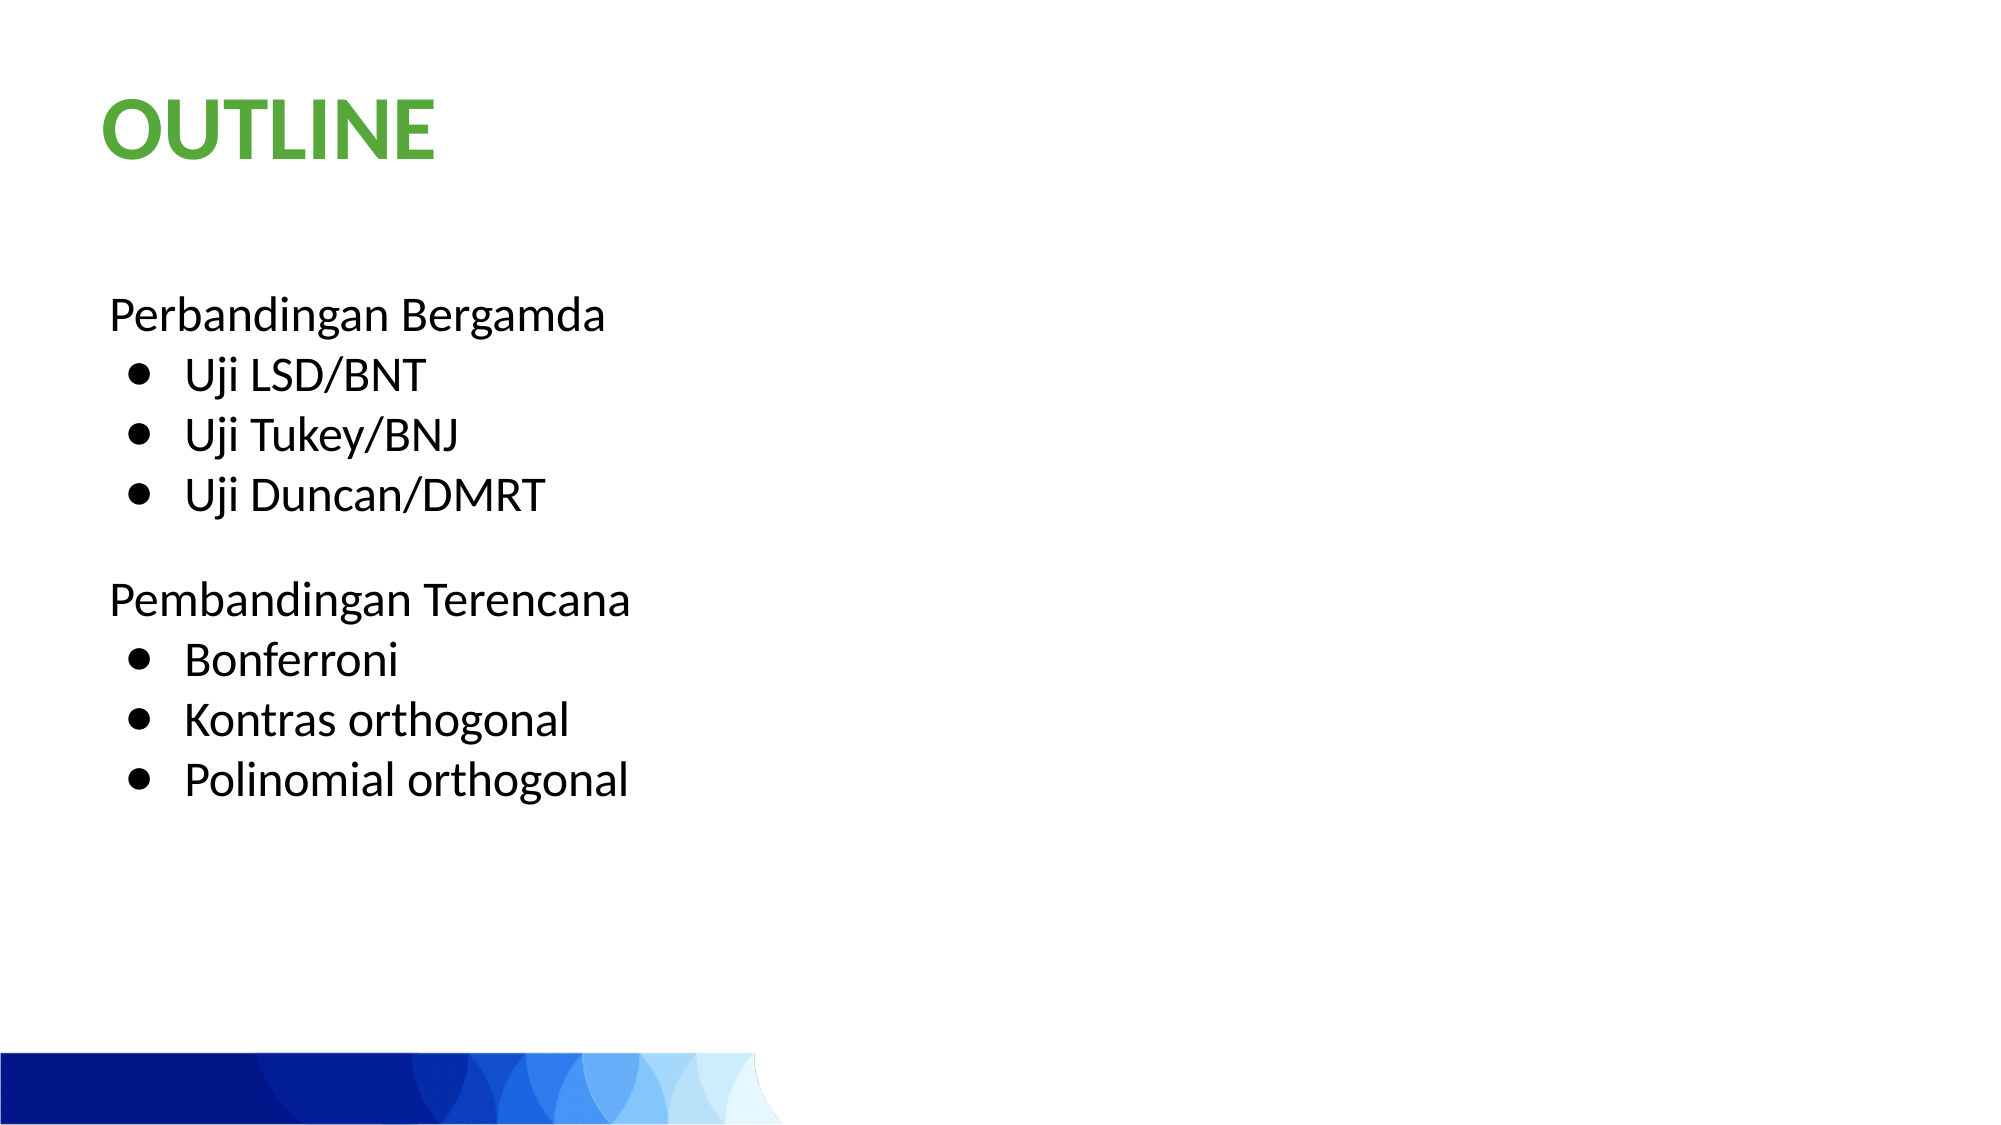

OUTLINE
Perbandingan Bergamda
Uji LSD/BNT
Uji Tukey/BNJ
Uji Duncan/DMRT
Pembandingan Terencana
Bonferroni
Kontras orthogonal
Polinomial orthogonal